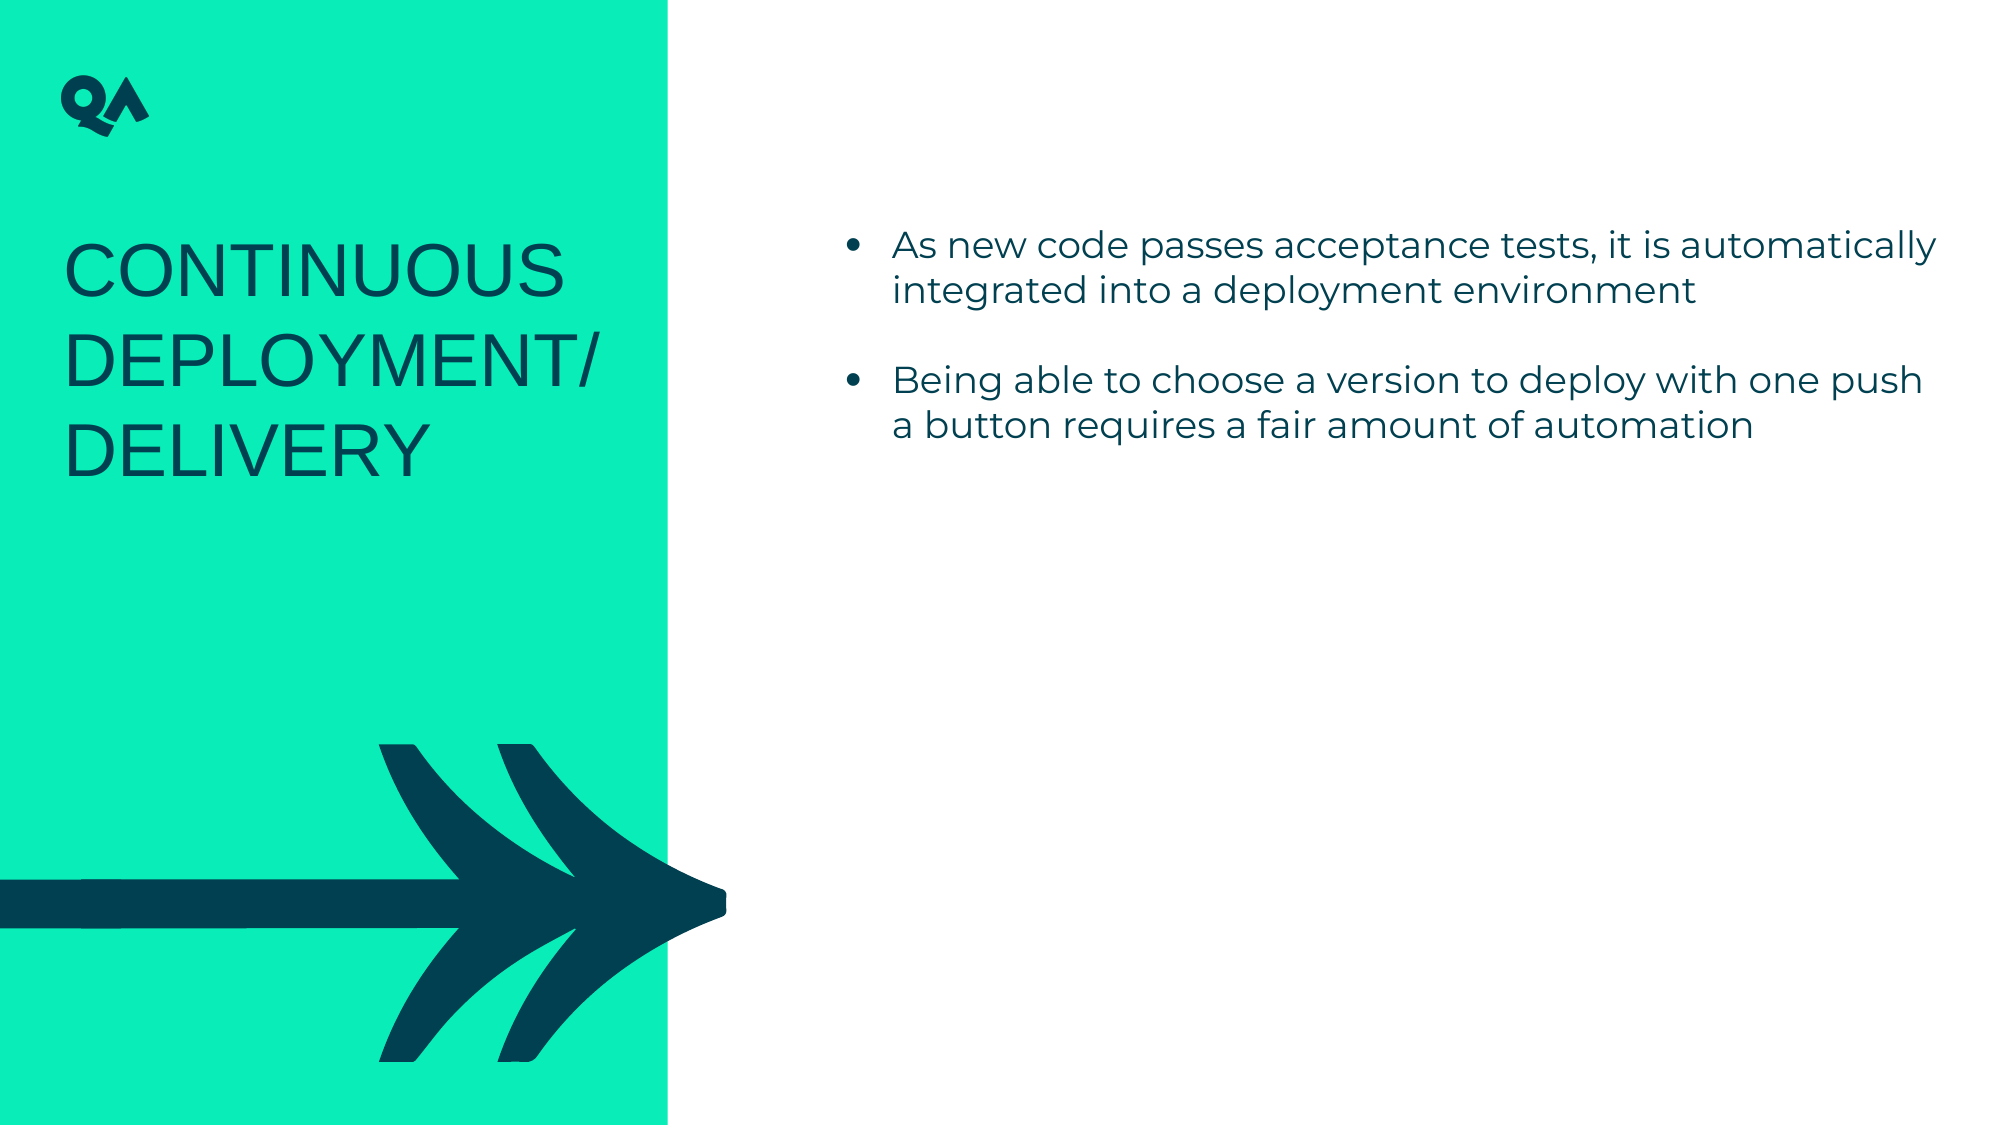

Continuous Deployment/
Delivery
As new code passes acceptance tests, it is automatically integrated into a deployment environment

Being able to choose a version to deploy with one push a button requires a fair amount of automation